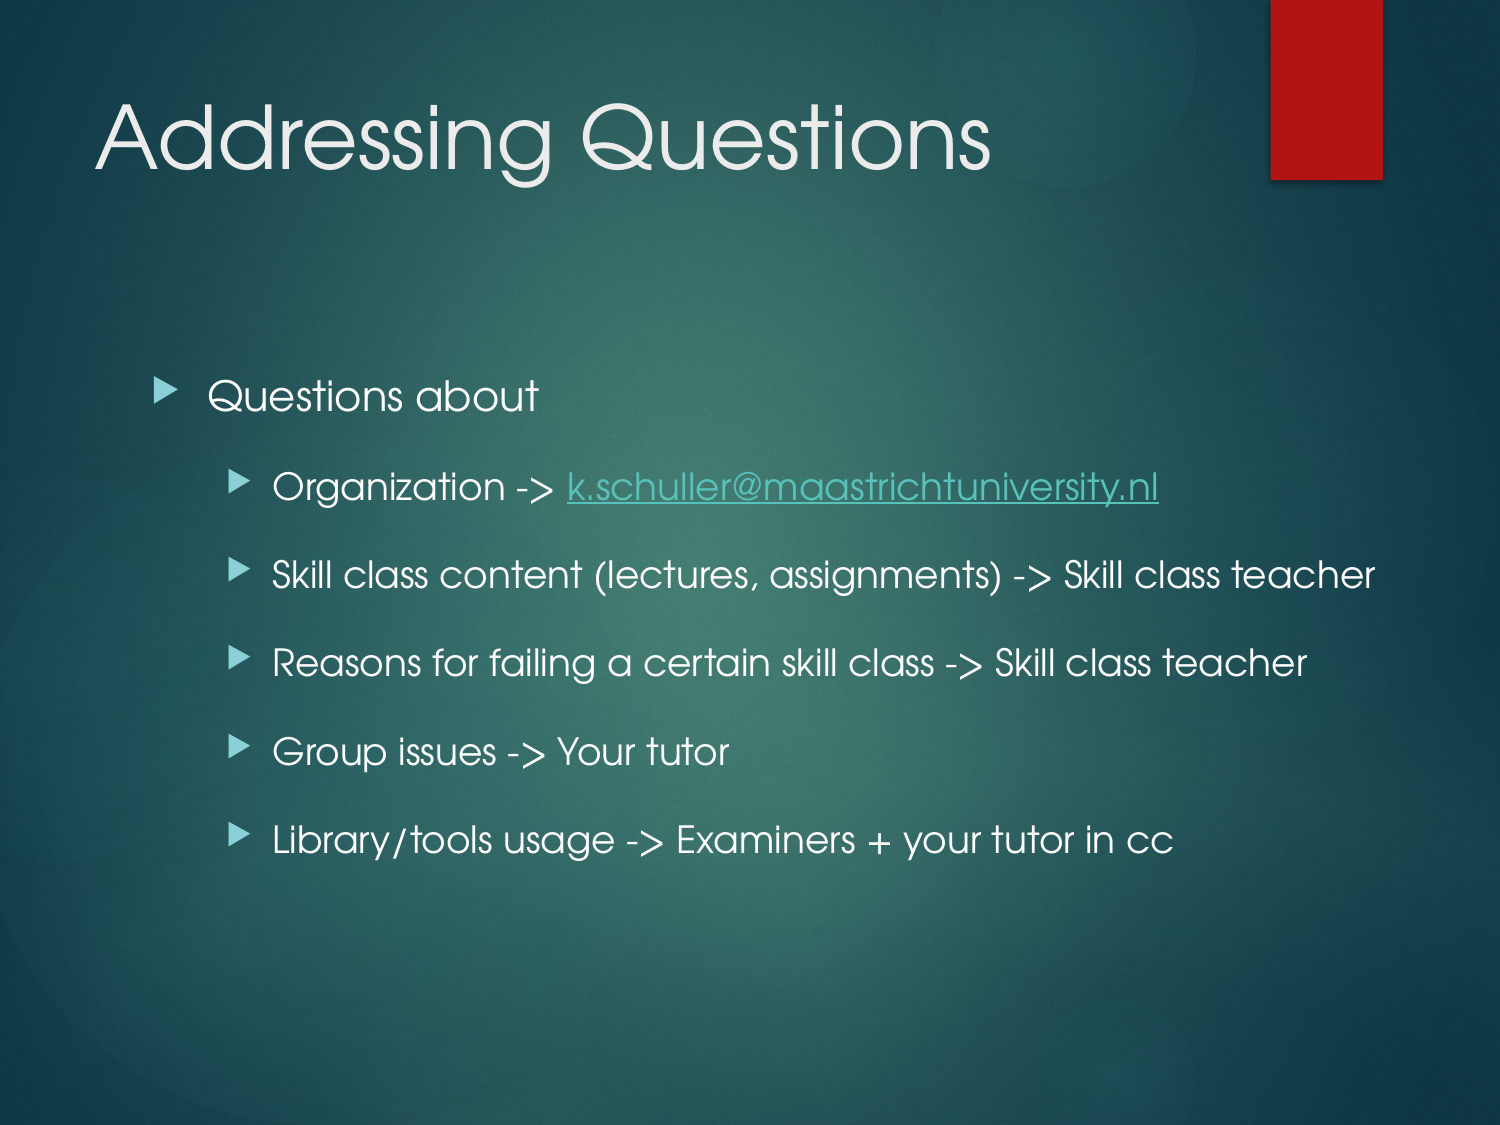

# Addressing Questions
Questions about
Organization -> k.schuller@maastrichtuniversity.nl
Skill class content (lectures, assignments) -> Skill class teacher
Reasons for failing a certain skill class -> Skill class teacher
Group issues -> Your tutor
Library/tools usage -> Examiners + your tutor in cc